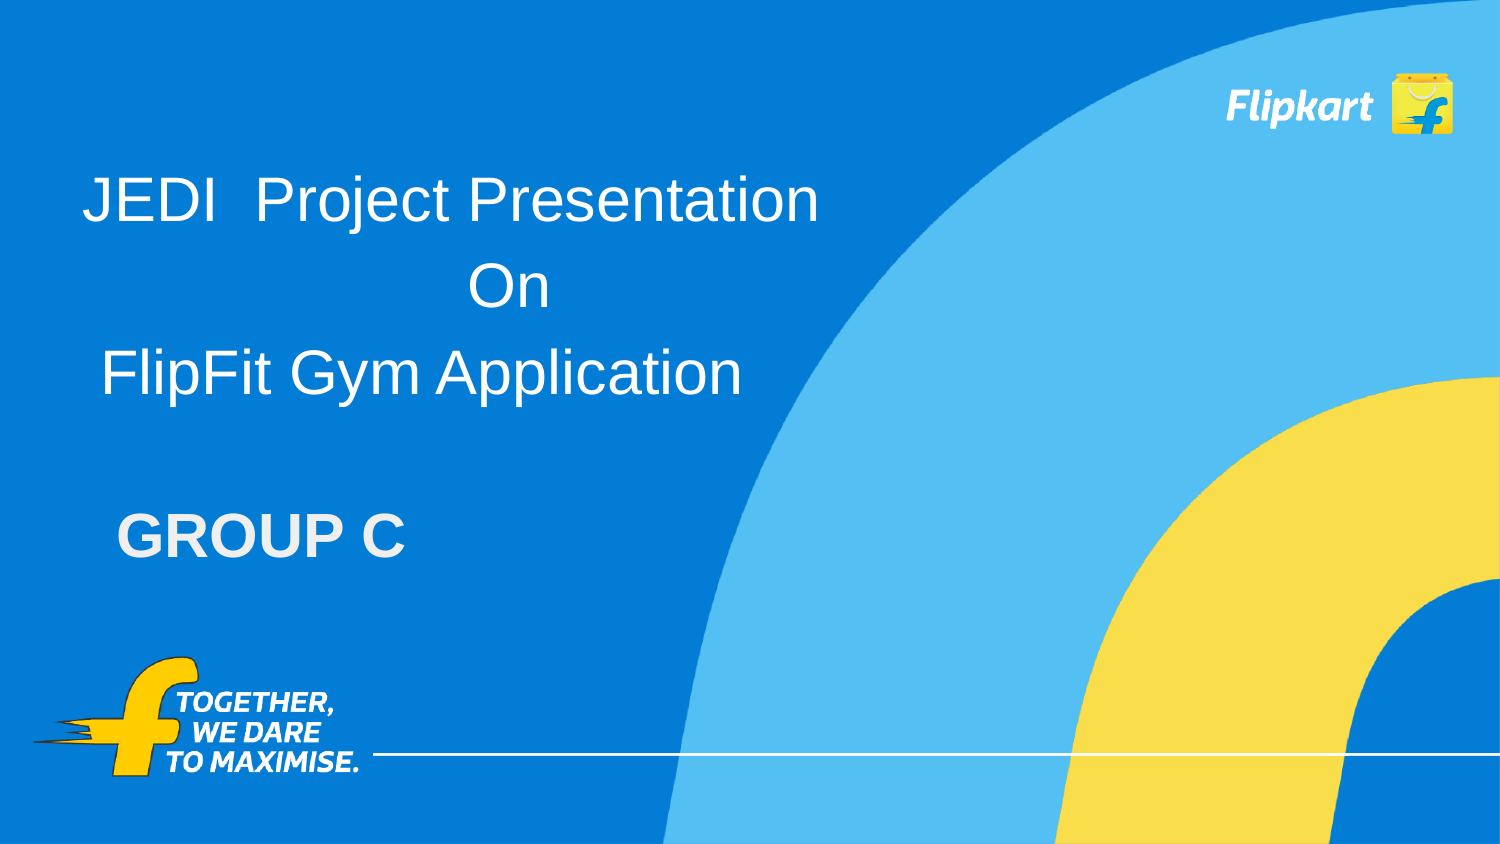

# JEDI  Project Presentation
                      On
 FlipFit Gym Application

GROUP C